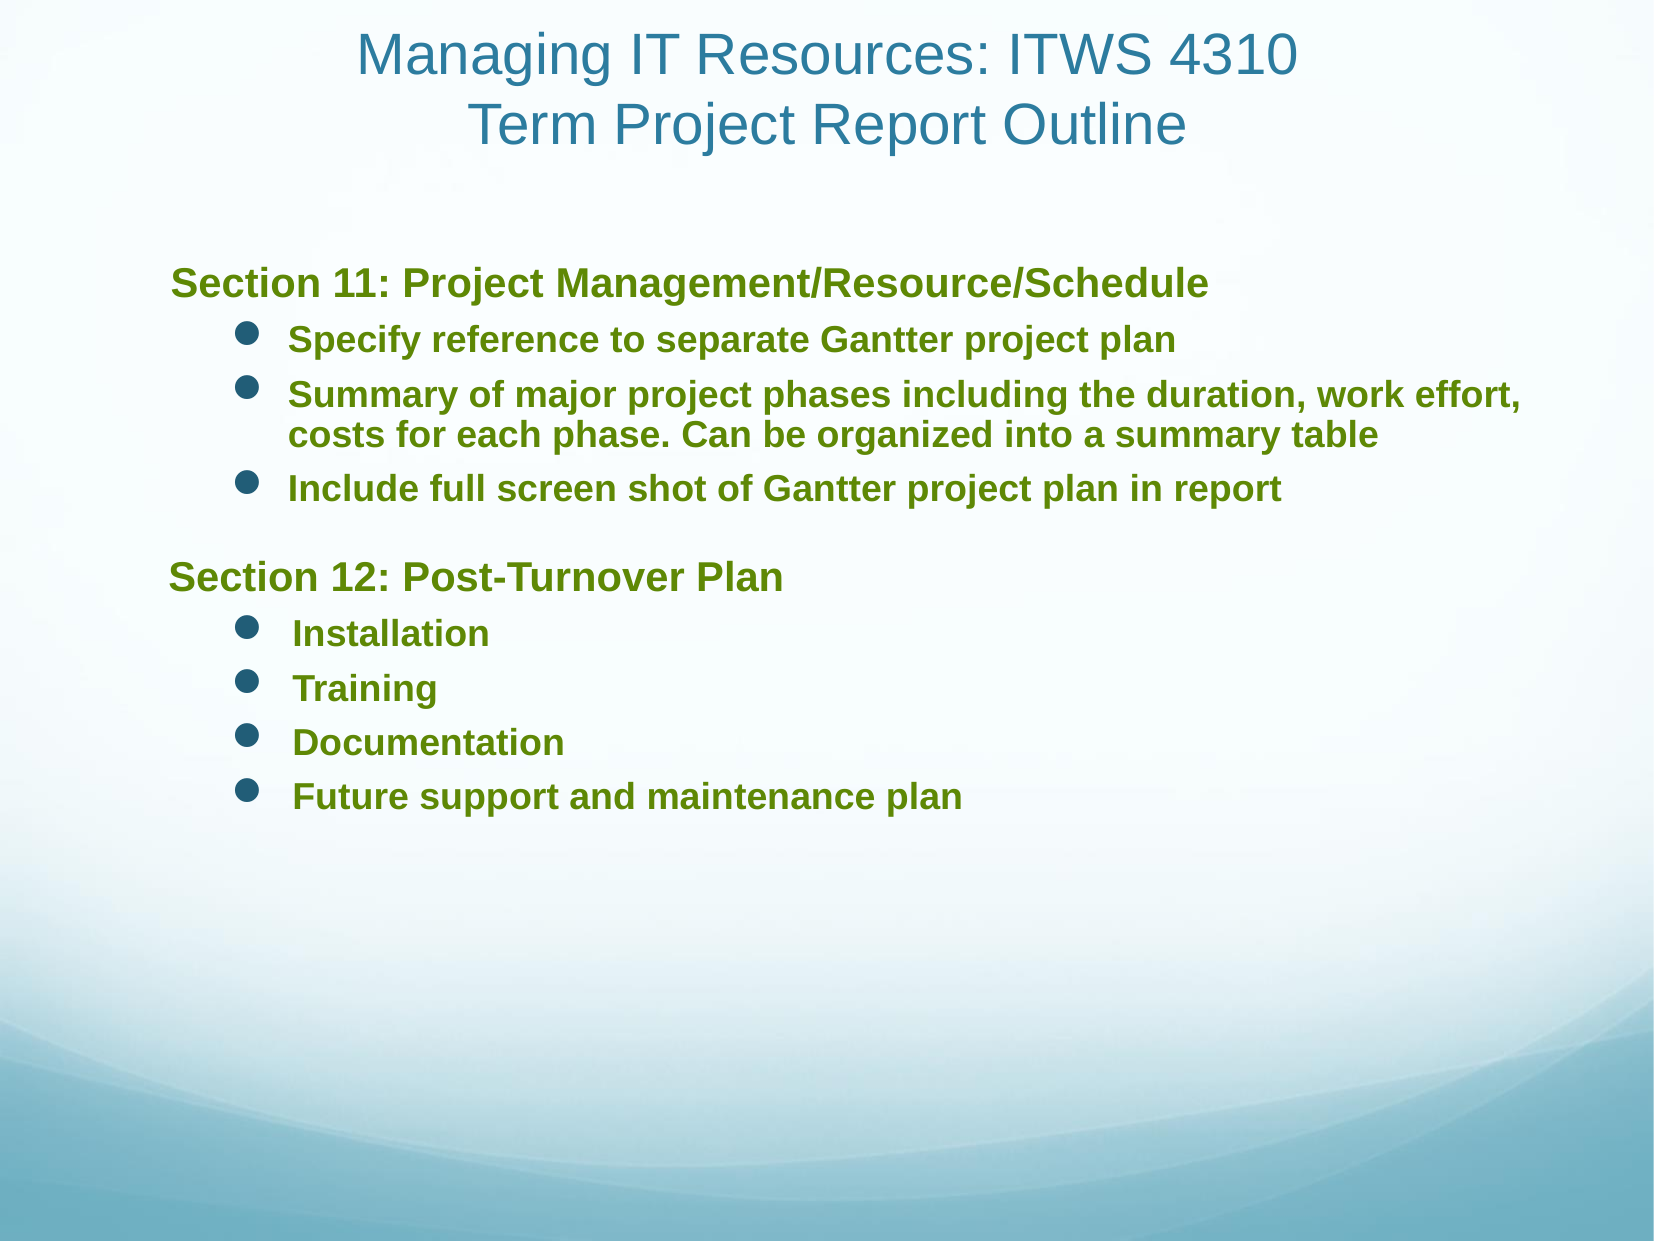

# Managing IT Resources: ITWS 4310 Term Project Report Outline
Section 11: Project Management/Resource/Schedule
Specify reference to separate Gantter project plan
Summary of major project phases including the duration, work effort, costs for each phase. Can be organized into a summary table
Include full screen shot of Gantter project plan in report
Section 12: Post-Turnover Plan
Installation
Training
Documentation
Future support and maintenance plan